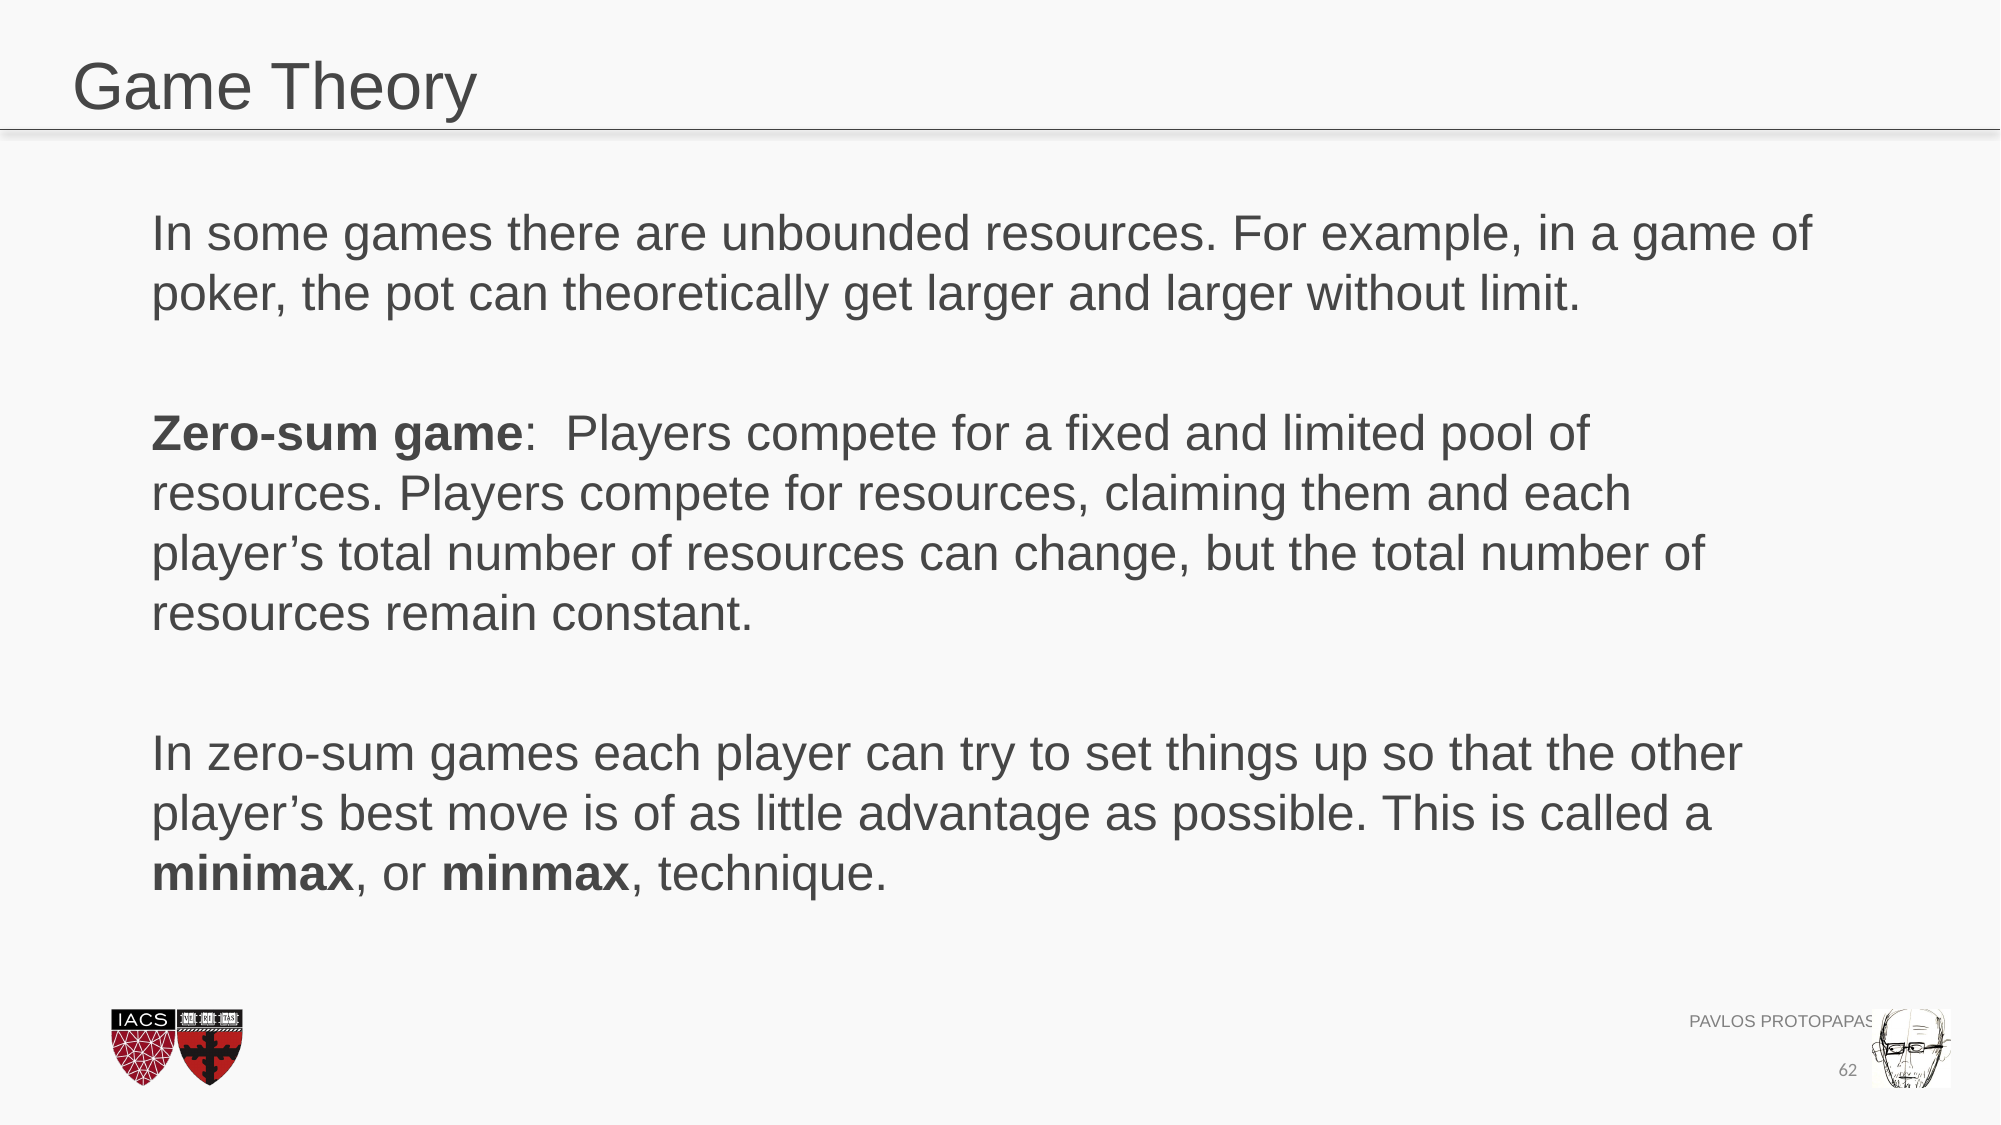

# Game Theory
In some games there are unbounded resources. For example, in a game of poker, the pot can theoretically get larger and larger without limit.

Zero-sum game:  Players compete for a fixed and limited pool of resources. Players compete for resources, claiming them and each player’s total number of resources can change, but the total number of resources remain constant.

In zero-sum games each player can try to set things up so that the other player’s best move is of as little advantage as possible. This is called a minimax, or minmax, technique.

62